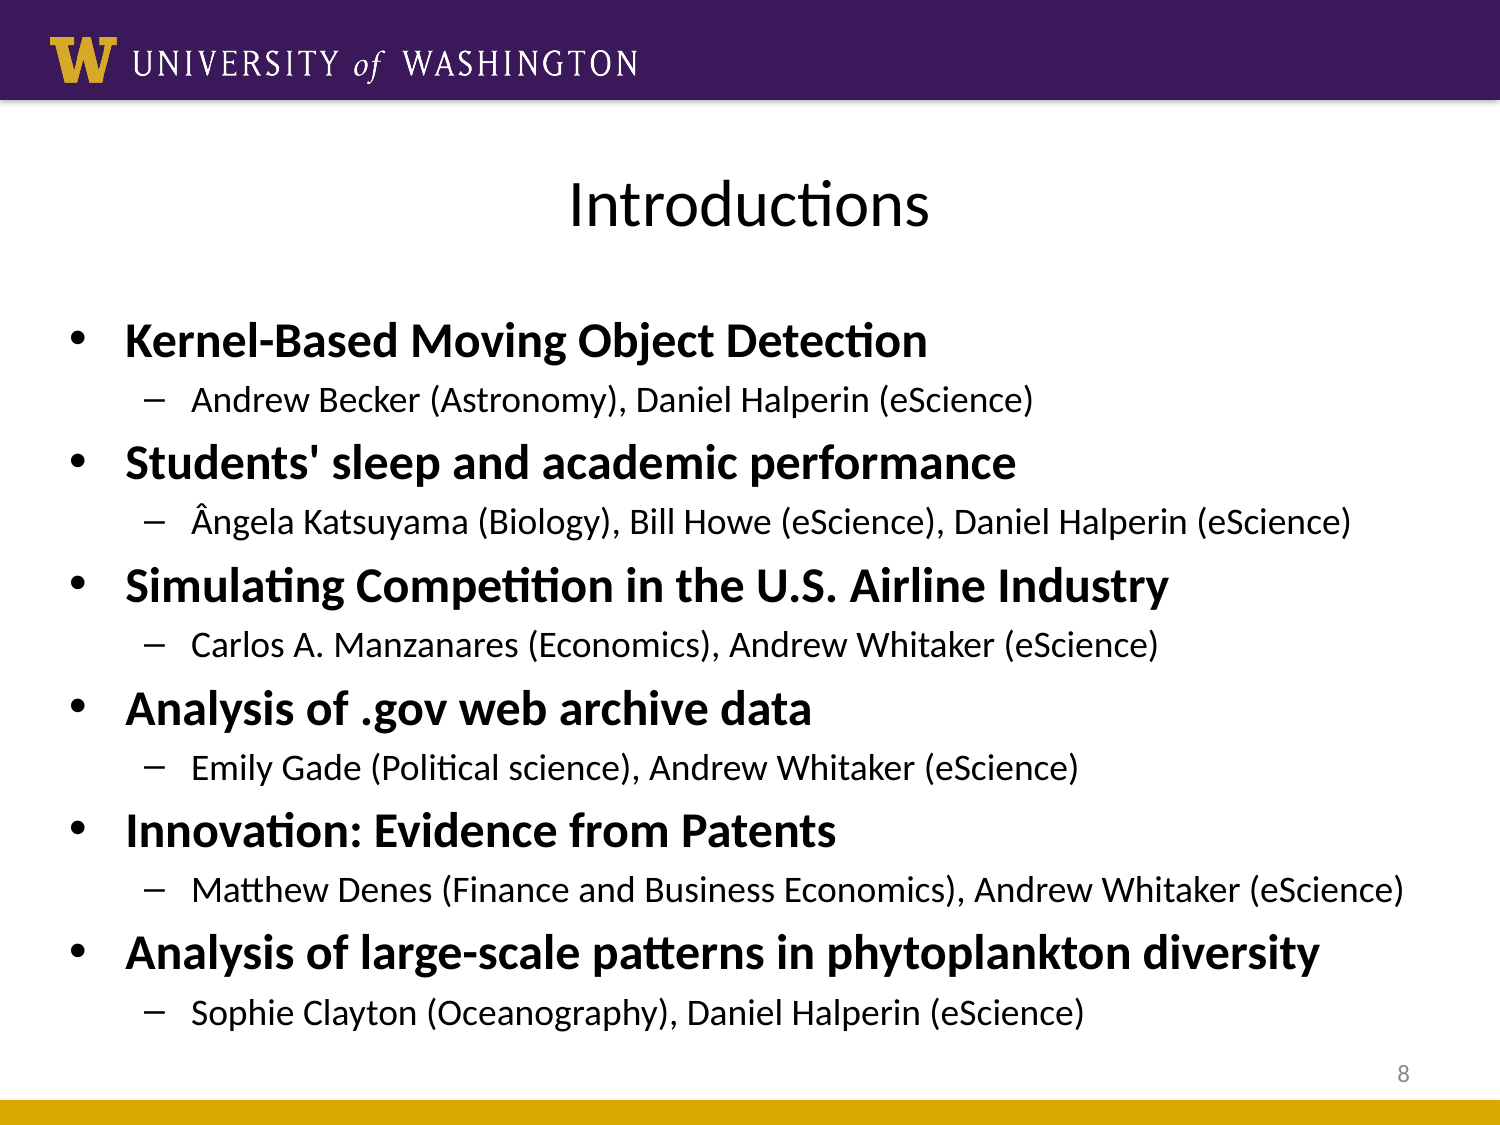

# Introductions
Kernel-Based Moving Object Detection
Andrew Becker (Astronomy), Daniel Halperin (eScience)
Students' sleep and academic performance
Ângela Katsuyama (Biology), Bill Howe (eScience), Daniel Halperin (eScience)
Simulating Competition in the U.S. Airline Industry
Carlos A. Manzanares (Economics), Andrew Whitaker (eScience)
Analysis of .gov web archive data
Emily Gade (Political science), Andrew Whitaker (eScience)
Innovation: Evidence from Patents
Matthew Denes (Finance and Business Economics), Andrew Whitaker (eScience)
Analysis of large-scale patterns in phytoplankton diversity
Sophie Clayton (Oceanography), Daniel Halperin (eScience)
8